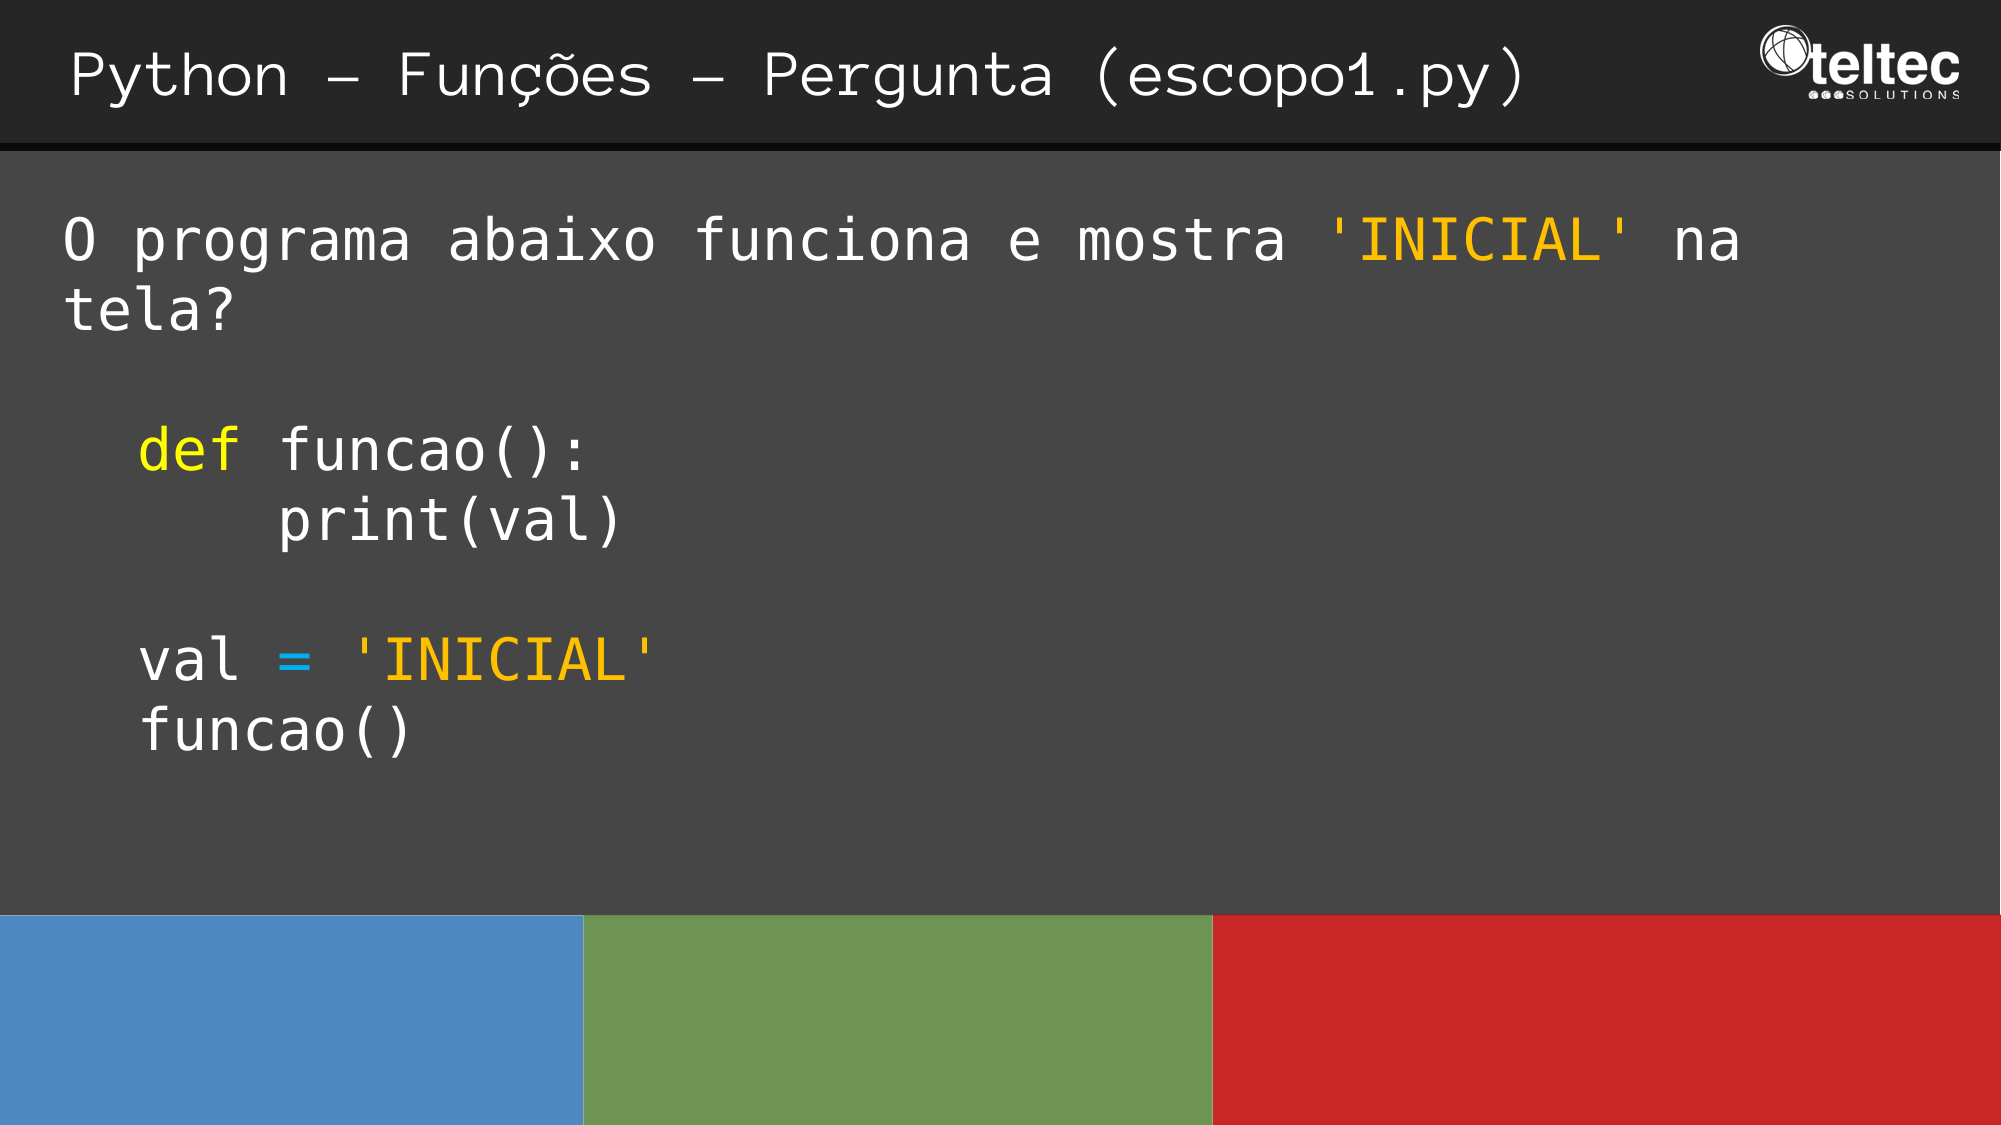

Python – Funções – Pergunta (escopo1.py)
O programa abaixo funciona e mostra 'INICIAL' na tela?

def funcao():
    print(val)

val = 'INICIAL'
funcao()